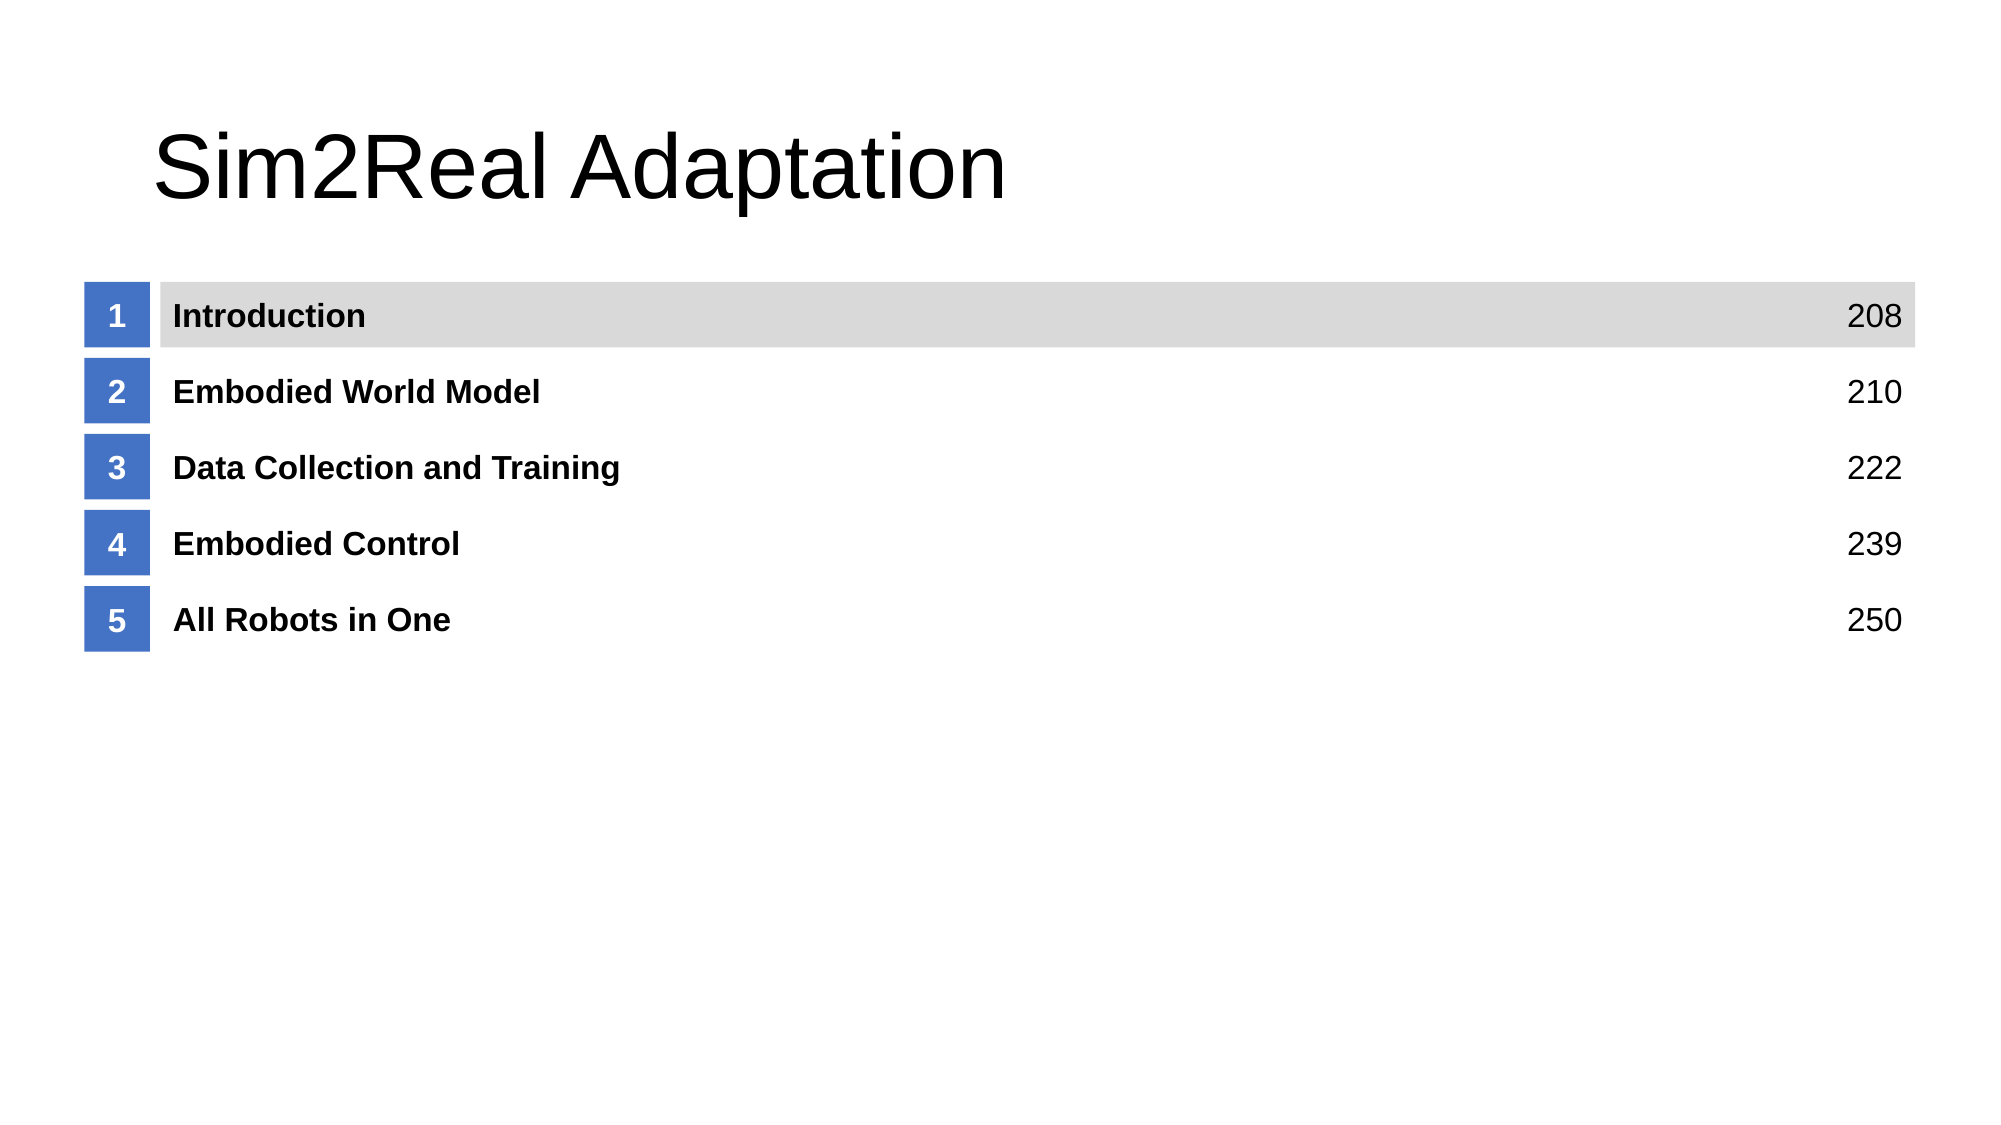

# Sim2Real Adaptation
1

Introduction
208
2
Embodied World Model
210
3
Data Collection and Training
222
4
Embodied Control
239
5
All Robots in One
250